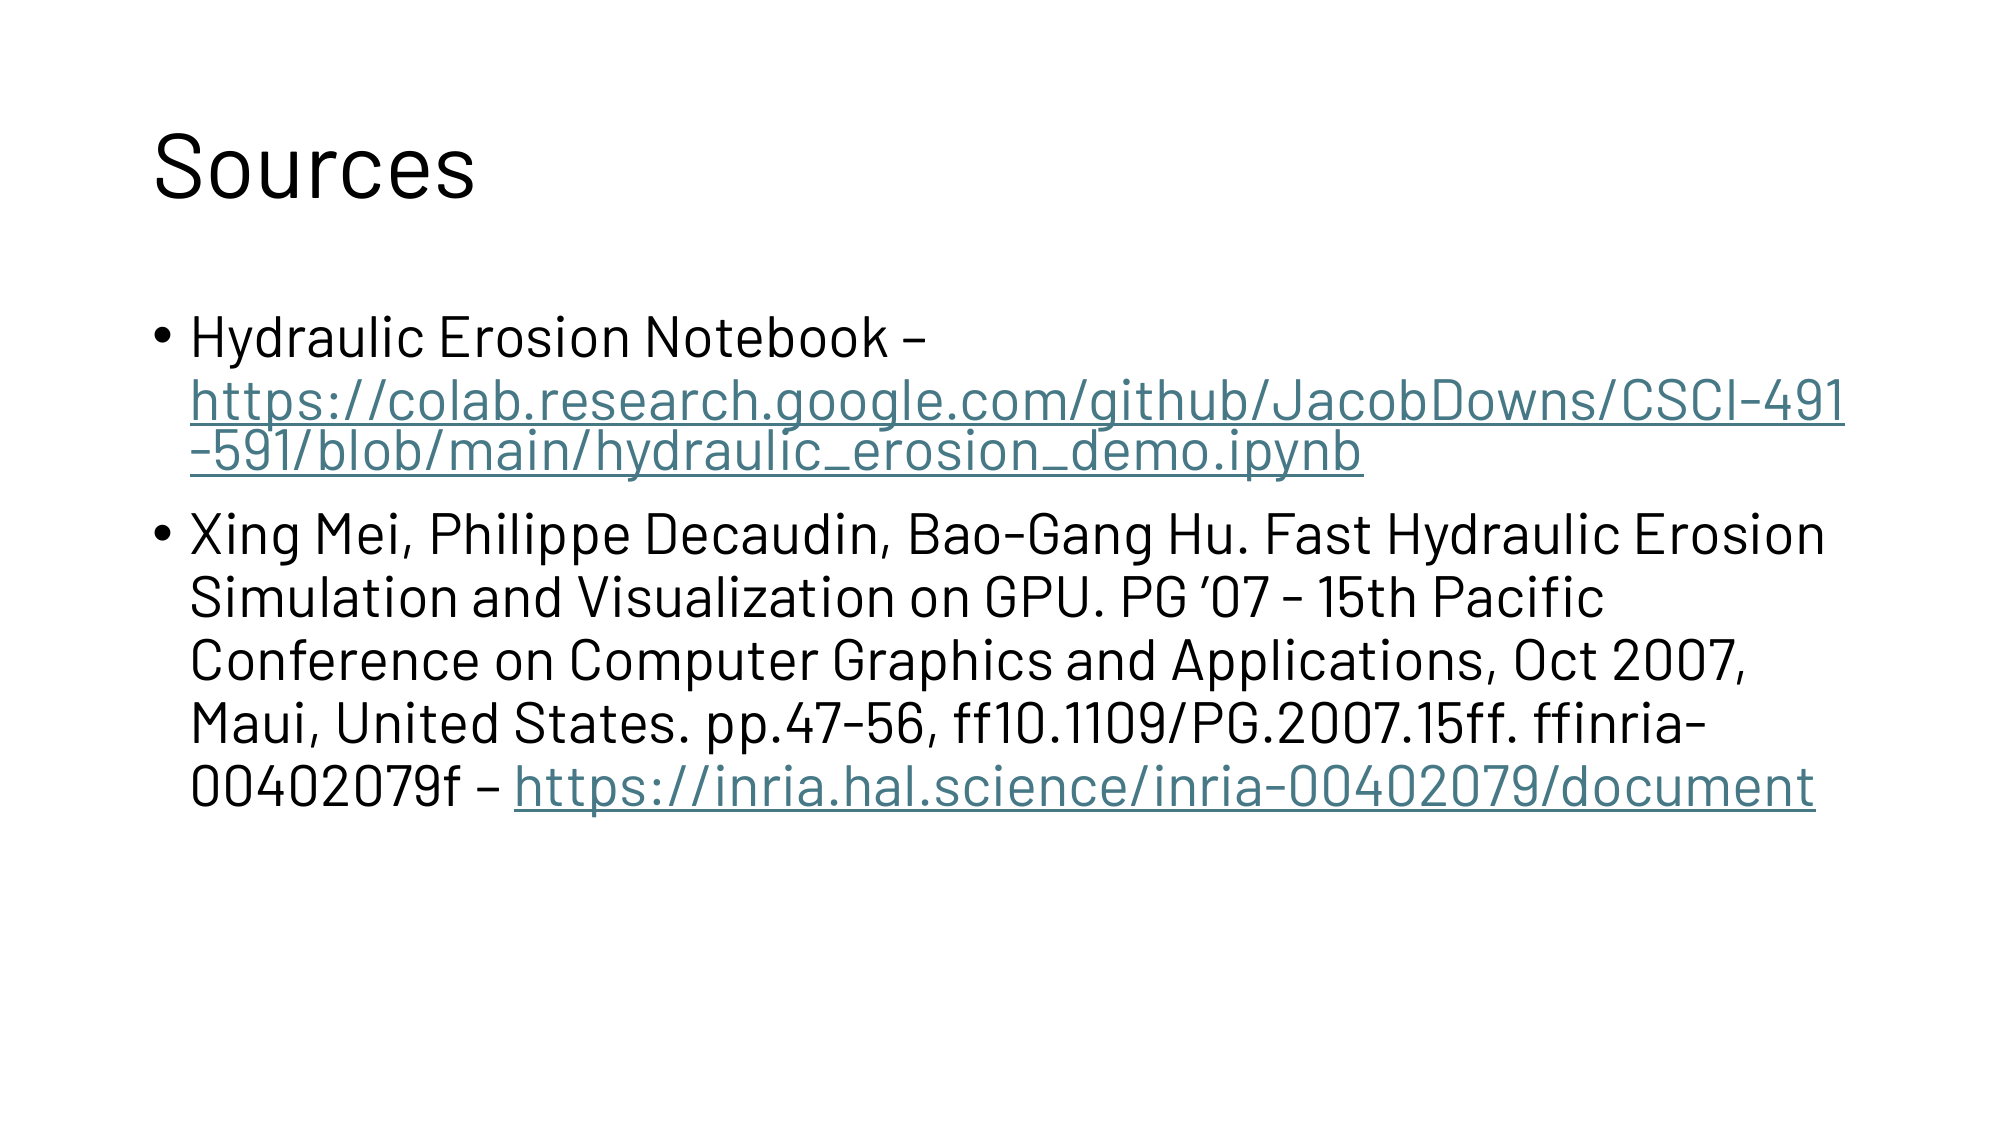

# Sources
Hydraulic Erosion Notebook –  https://colab.research.google.com/github/JacobDowns/CSCI-491-591/blob/main/hydraulic_erosion_demo.ipynb
Xing Mei, Philippe Decaudin, Bao-Gang Hu. Fast Hydraulic Erosion Simulation and Visualization on GPU. PG ’07 - 15th Pacific Conference on Computer Graphics and Applications, Oct 2007, Maui, United States. pp.47-56, ff10.1109/PG.2007.15ff. ffinria-00402079f – https://inria.hal.science/inria-00402079/document